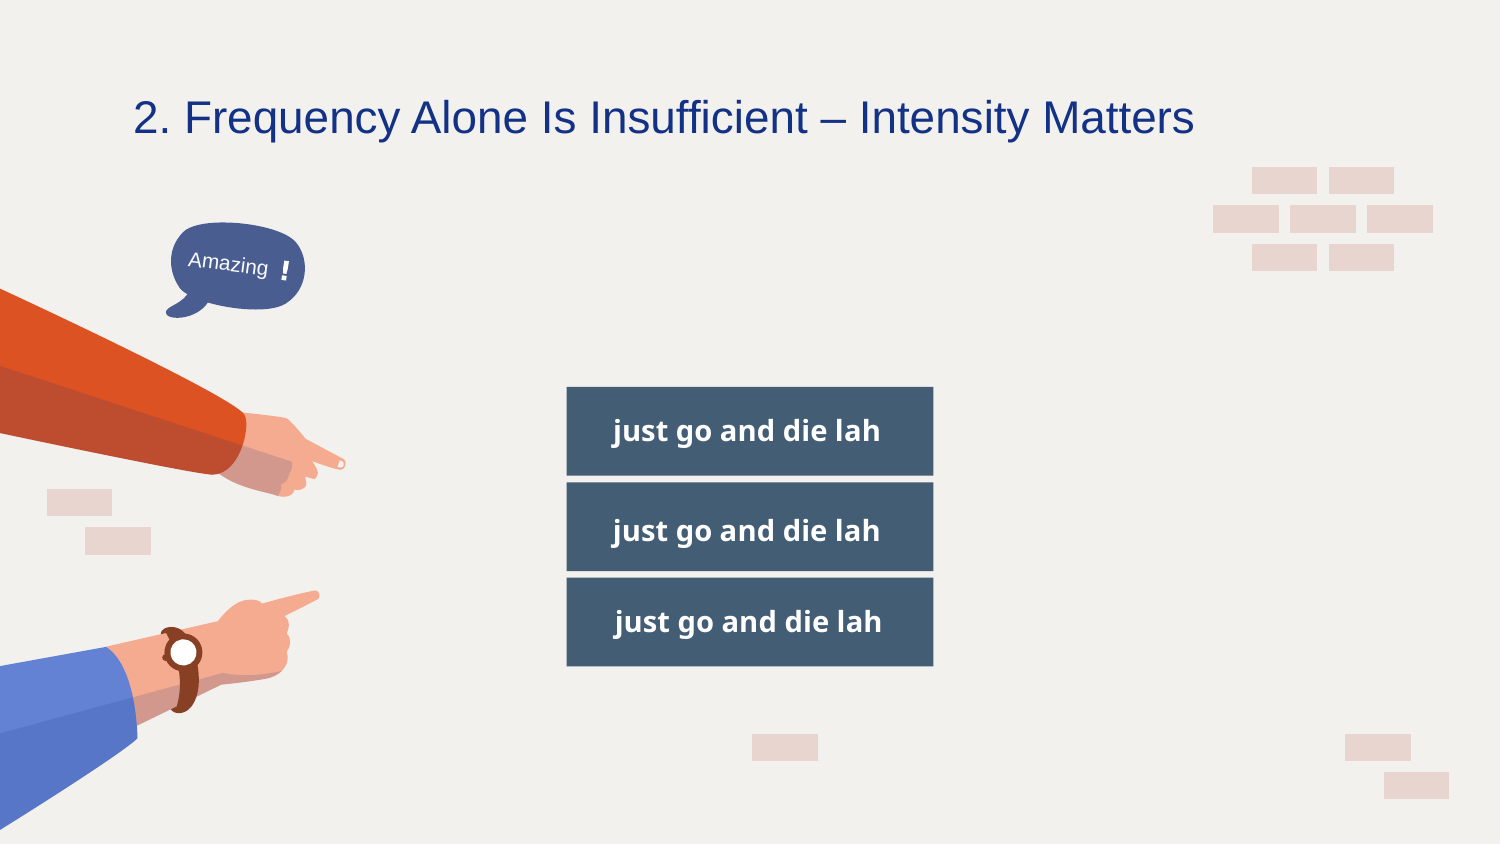

# 2. Frequency Alone Is Insufficient – Intensity Matters

Amazing

just go and die lah

just go and die lah

just go and die lah